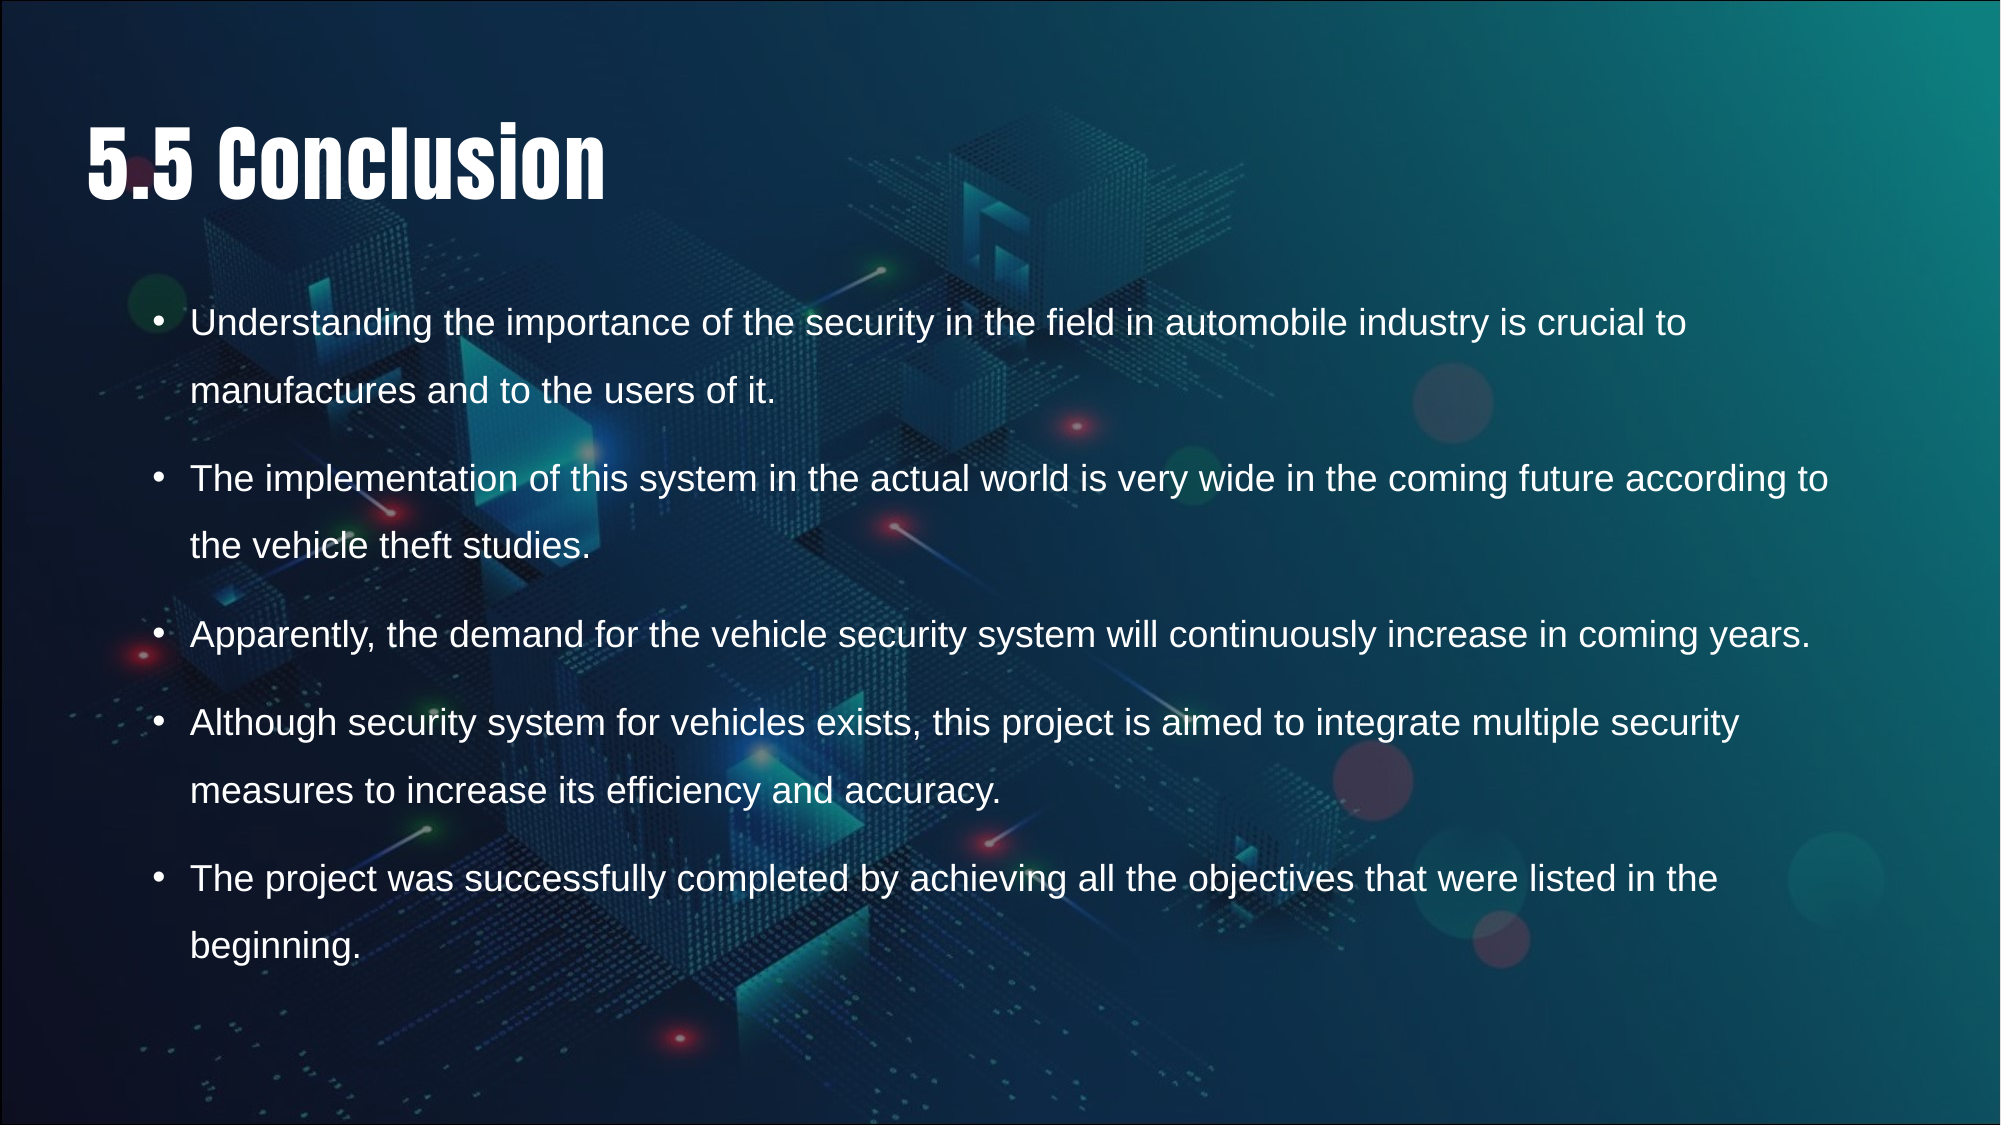

# 5.5 Conclusion
Understanding the importance of the security in the field in automobile industry is crucial to manufactures and to the users of it.
The implementation of this system in the actual world is very wide in the coming future according to the vehicle theft studies.
Apparently, the demand for the vehicle security system will continuously increase in coming years.
Although security system for vehicles exists, this project is aimed to integrate multiple security measures to increase its efficiency and accuracy.
The project was successfully completed by achieving all the objectives that were listed in the beginning.